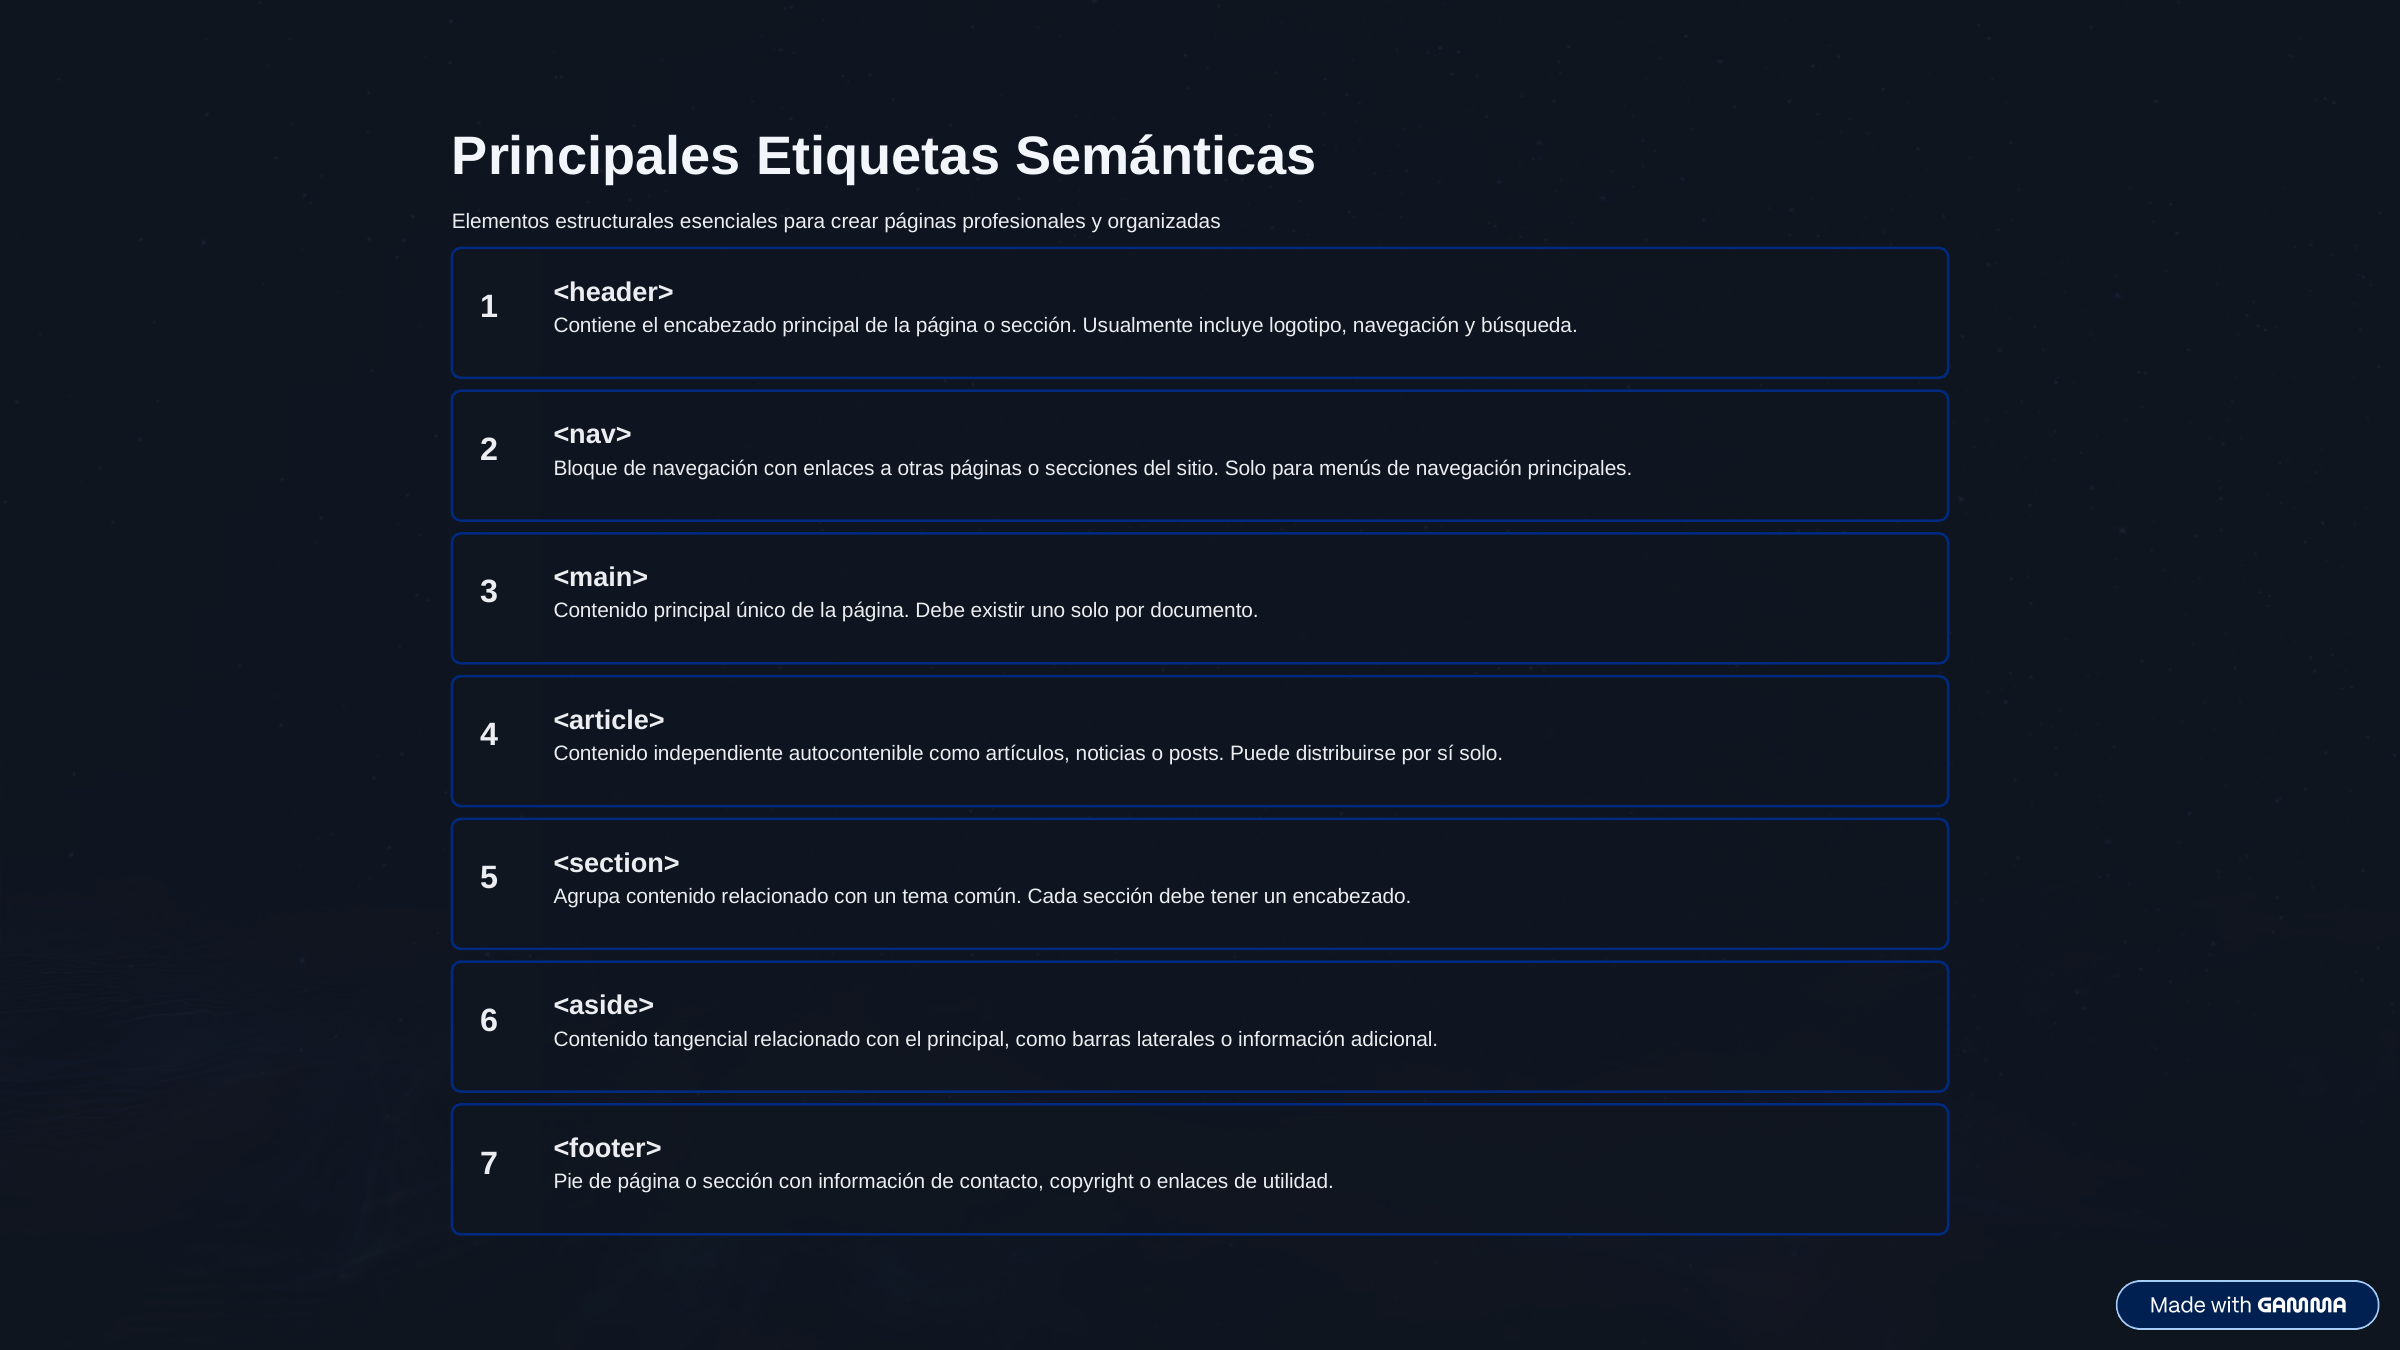

Principales Etiquetas Semánticas
Elementos estructurales esenciales para crear páginas profesionales y organizadas

<header>
1
Contiene el encabezado principal de la página o sección. Usualmente incluye logotipo, navegación y búsqueda.

<nav>
2
Bloque de navegación con enlaces a otras páginas o secciones del sitio. Solo para menús de navegación principales.

<main>
3
Contenido principal único de la página. Debe existir uno solo por documento.

<article>
4
Contenido independiente autocontenible como artículos, noticias o posts. Puede distribuirse por sí solo.

<section>
5
Agrupa contenido relacionado con un tema común. Cada sección debe tener un encabezado.

<aside>
6
Contenido tangencial relacionado con el principal, como barras laterales o información adicional.

<footer>
7
Pie de página o sección con información de contacto, copyright o enlaces de utilidad.